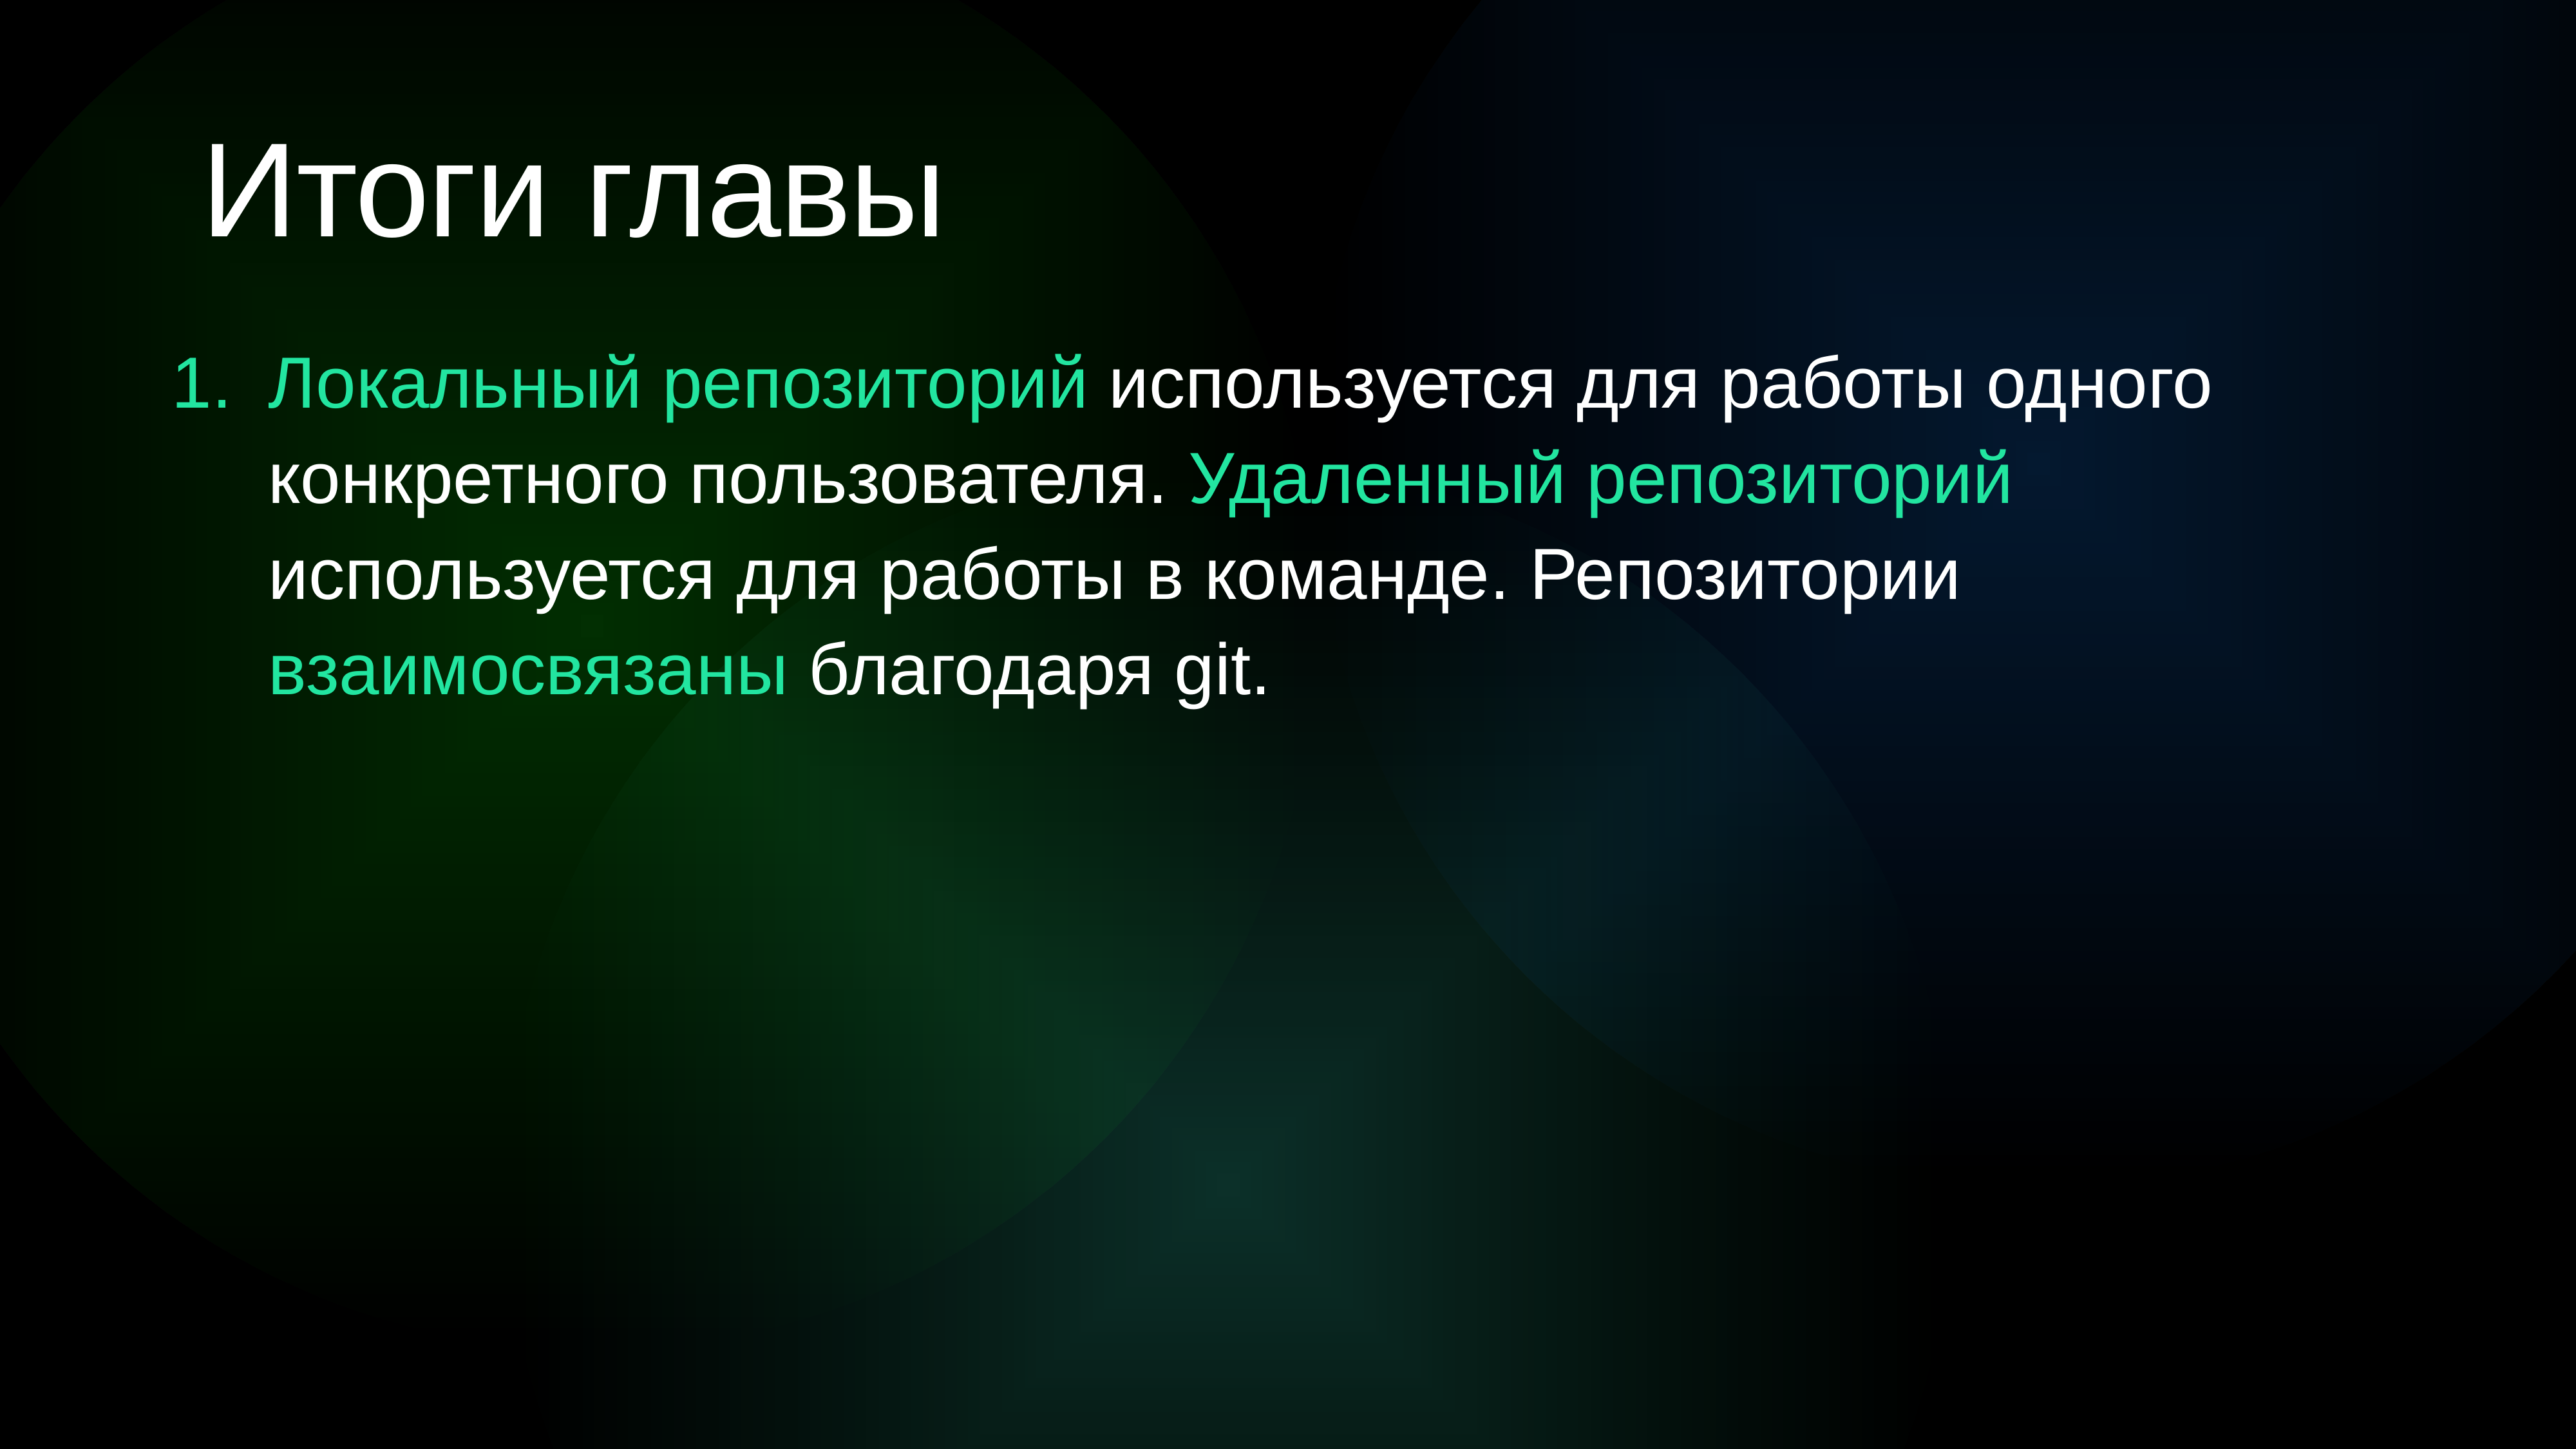

Итоги главы
Локальный репозиторий используется для работы одного конкретного пользователя. Удаленный репозиторий используется для работы в команде. Репозитории взаимосвязаны благодаря git.